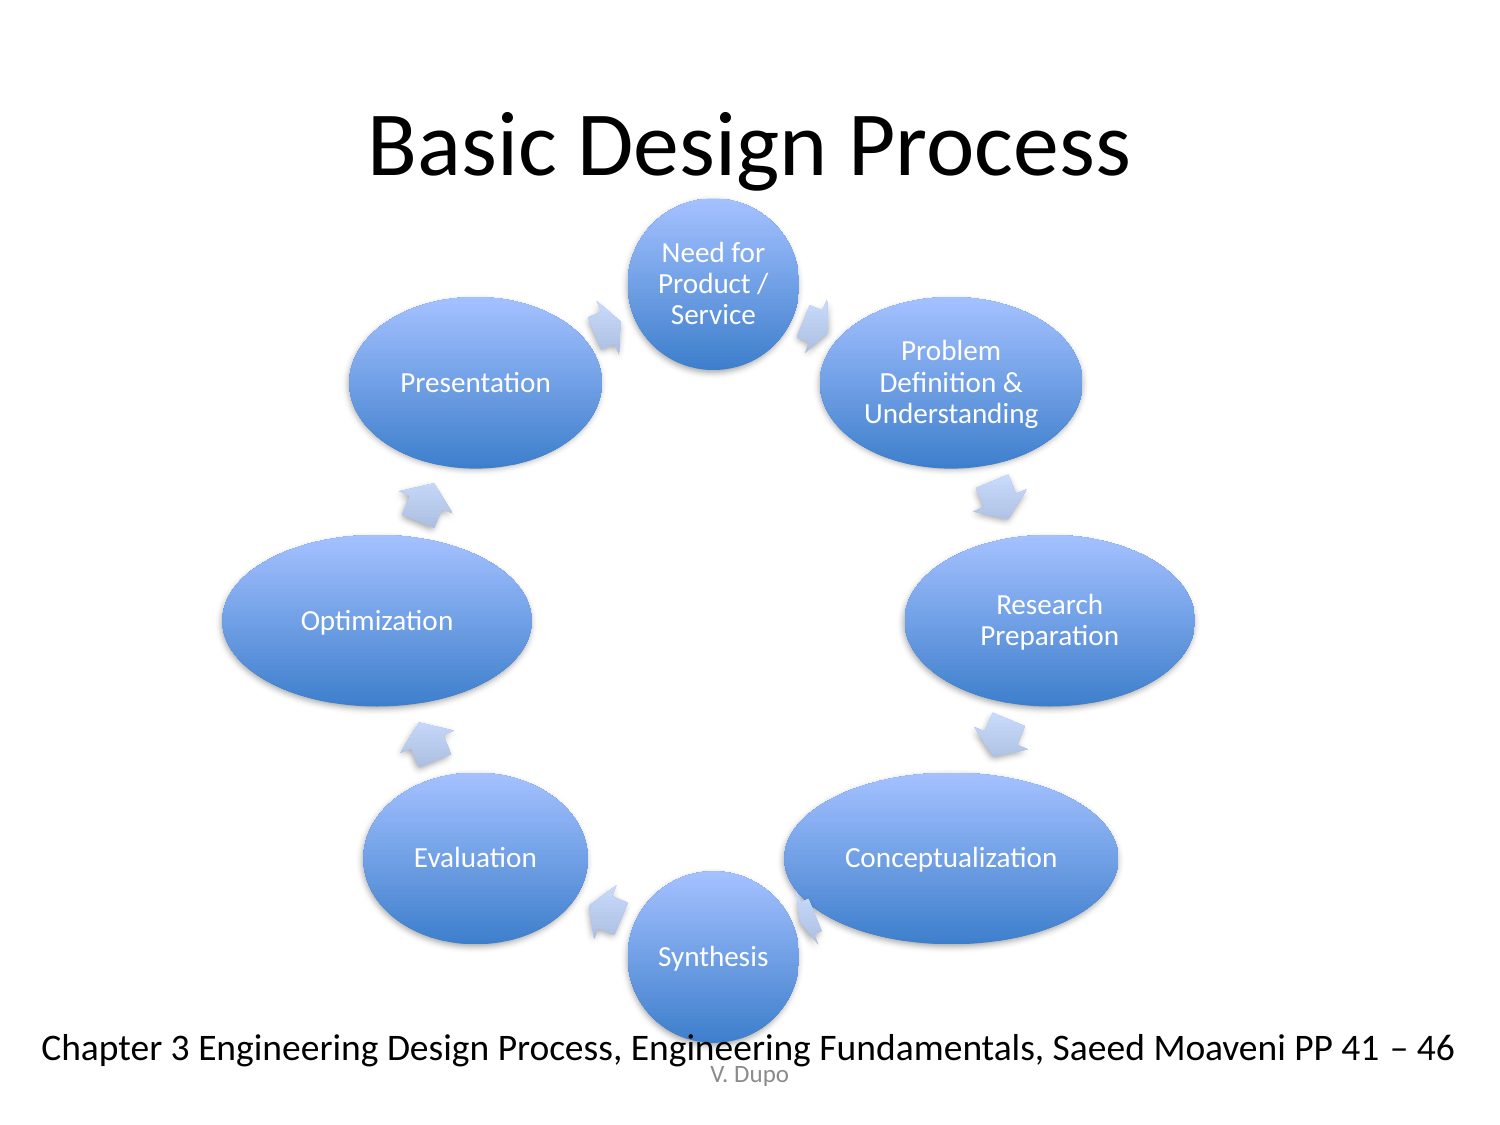

# Basic Design Process
Need for Product / Service

Problem Definition & Understanding

Research Preparation

Conceptualization

Synthesis

Evaluation

Optimization

Presentation

Chapter 3 Engineering Design Process, Engineering Fundamentals, Saeed Moaveni PP 41 – 46
V. Dupo